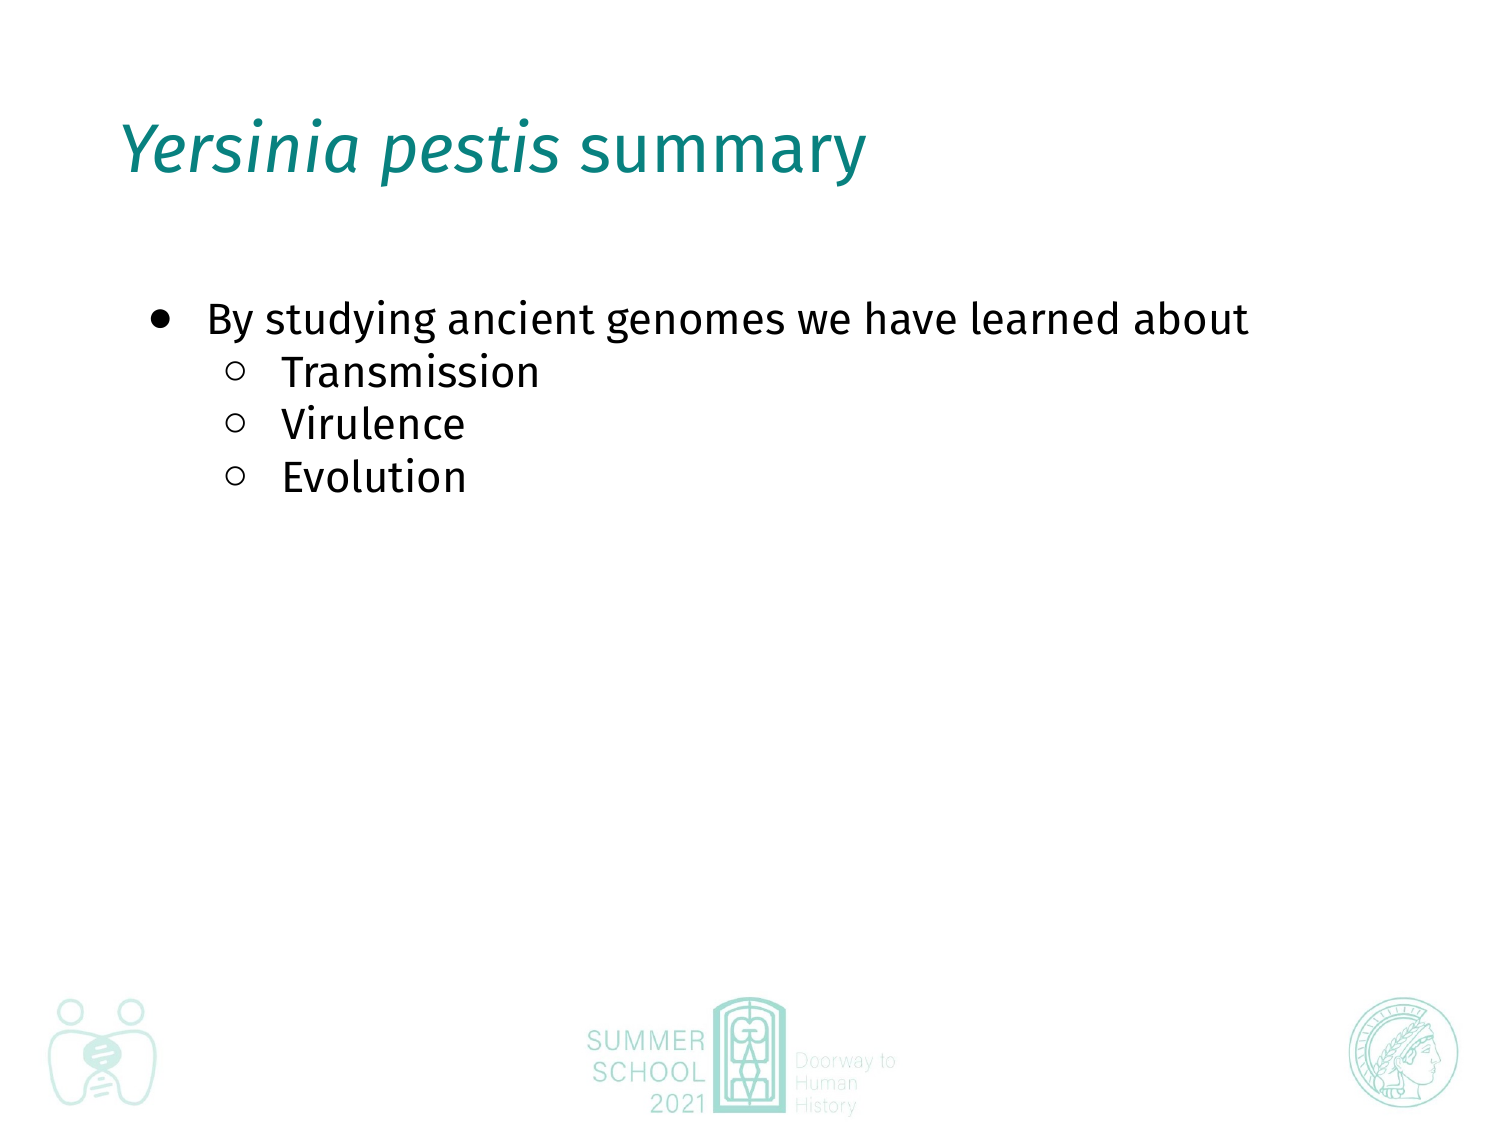

# Yersinia pestis summary
By studying ancient genomes we have learned about
Transmission
Virulence
Evolution